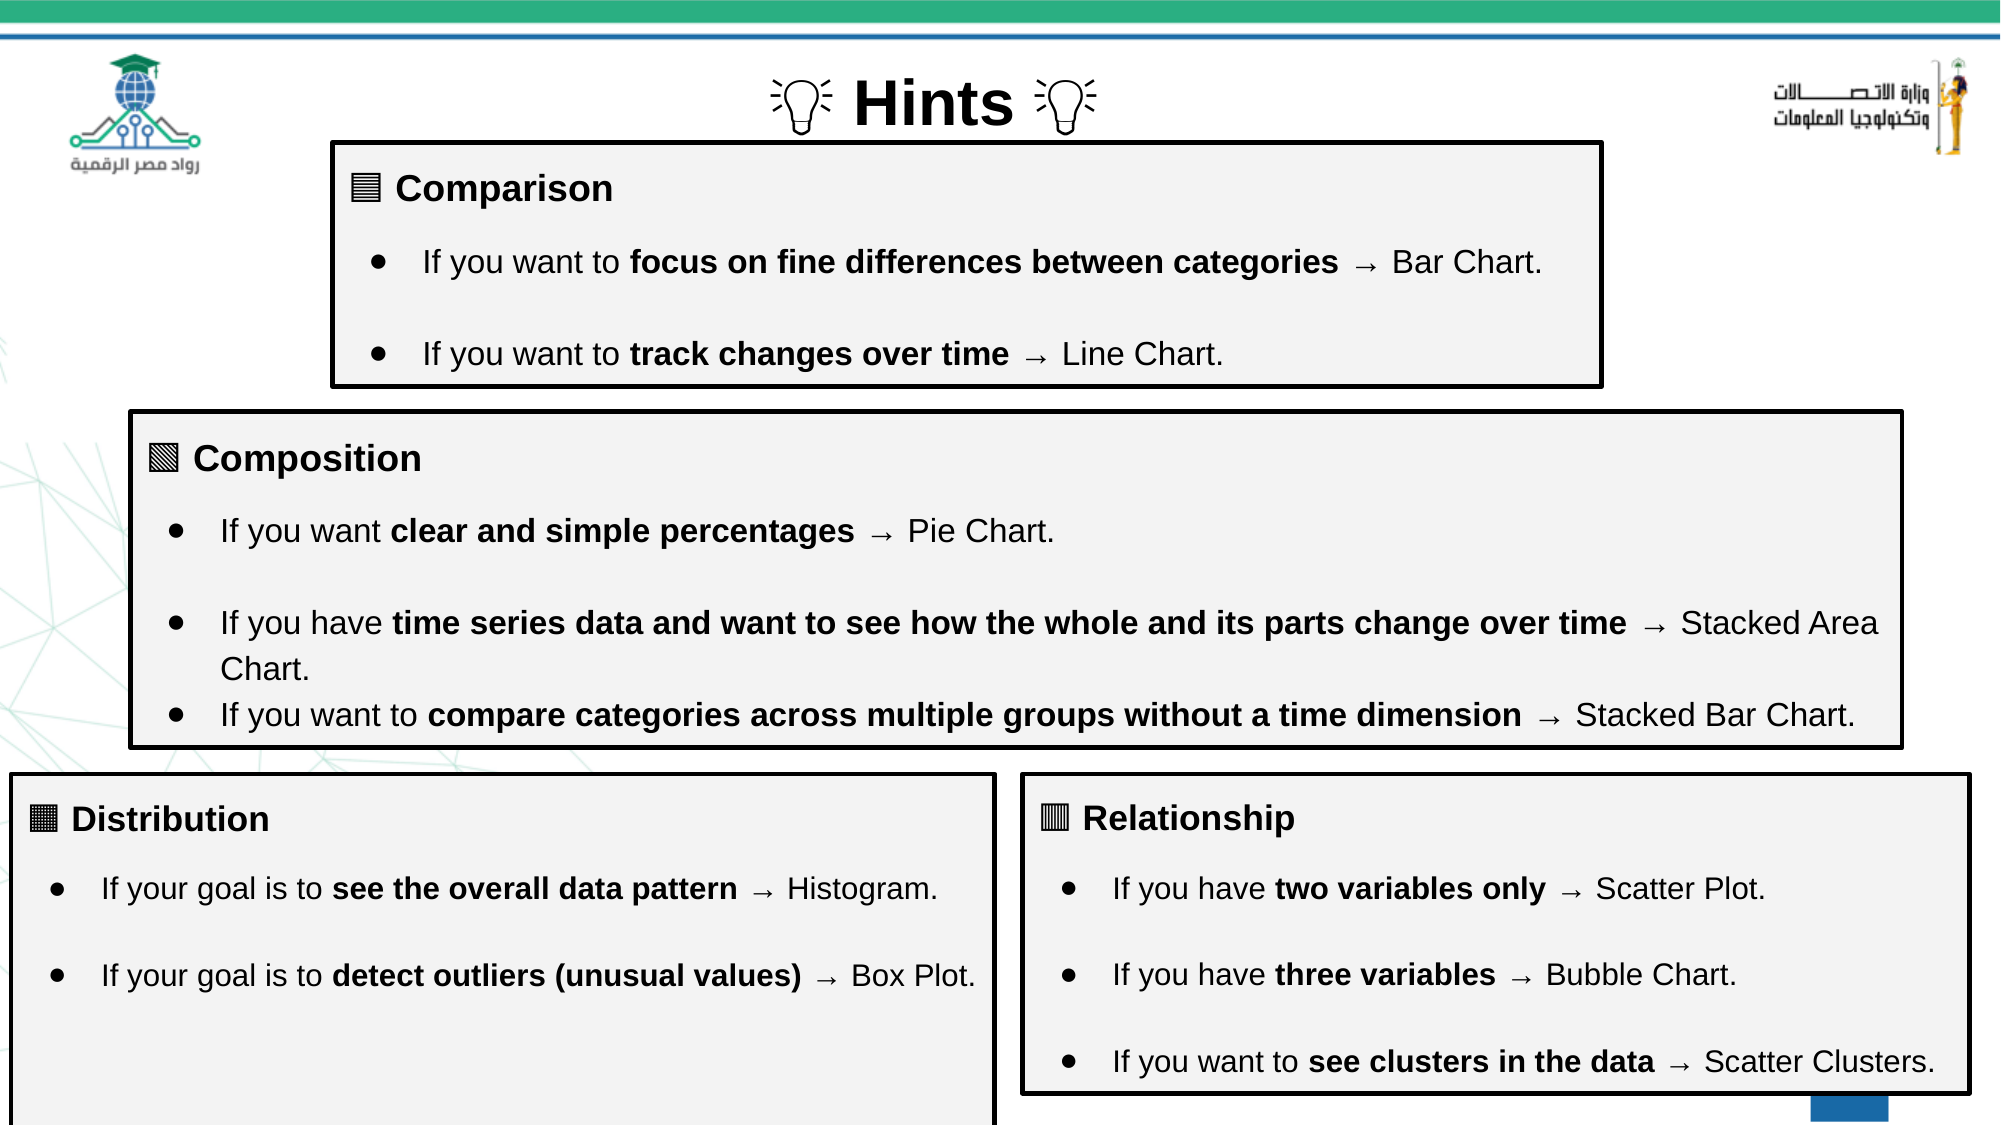

💡 Hints 💡
🟦 Comparison
If you want to focus on fine differences between categories → Bar Chart.
If you want to track changes over time → Line Chart.
🟩 Composition
If you want clear and simple percentages → Pie Chart.
If you have time series data and want to see how the whole and its parts change over time → Stacked Area Chart.
If you want to compare categories across multiple groups without a time dimension → Stacked Bar Chart.
🟧 Distribution
If your goal is to see the overall data pattern → Histogram.
If your goal is to detect outliers (unusual values) → Box Plot.
🟥 Relationship
If you have two variables only → Scatter Plot.
If you have three variables → Bubble Chart.
If you want to see clusters in the data → Scatter Clusters.